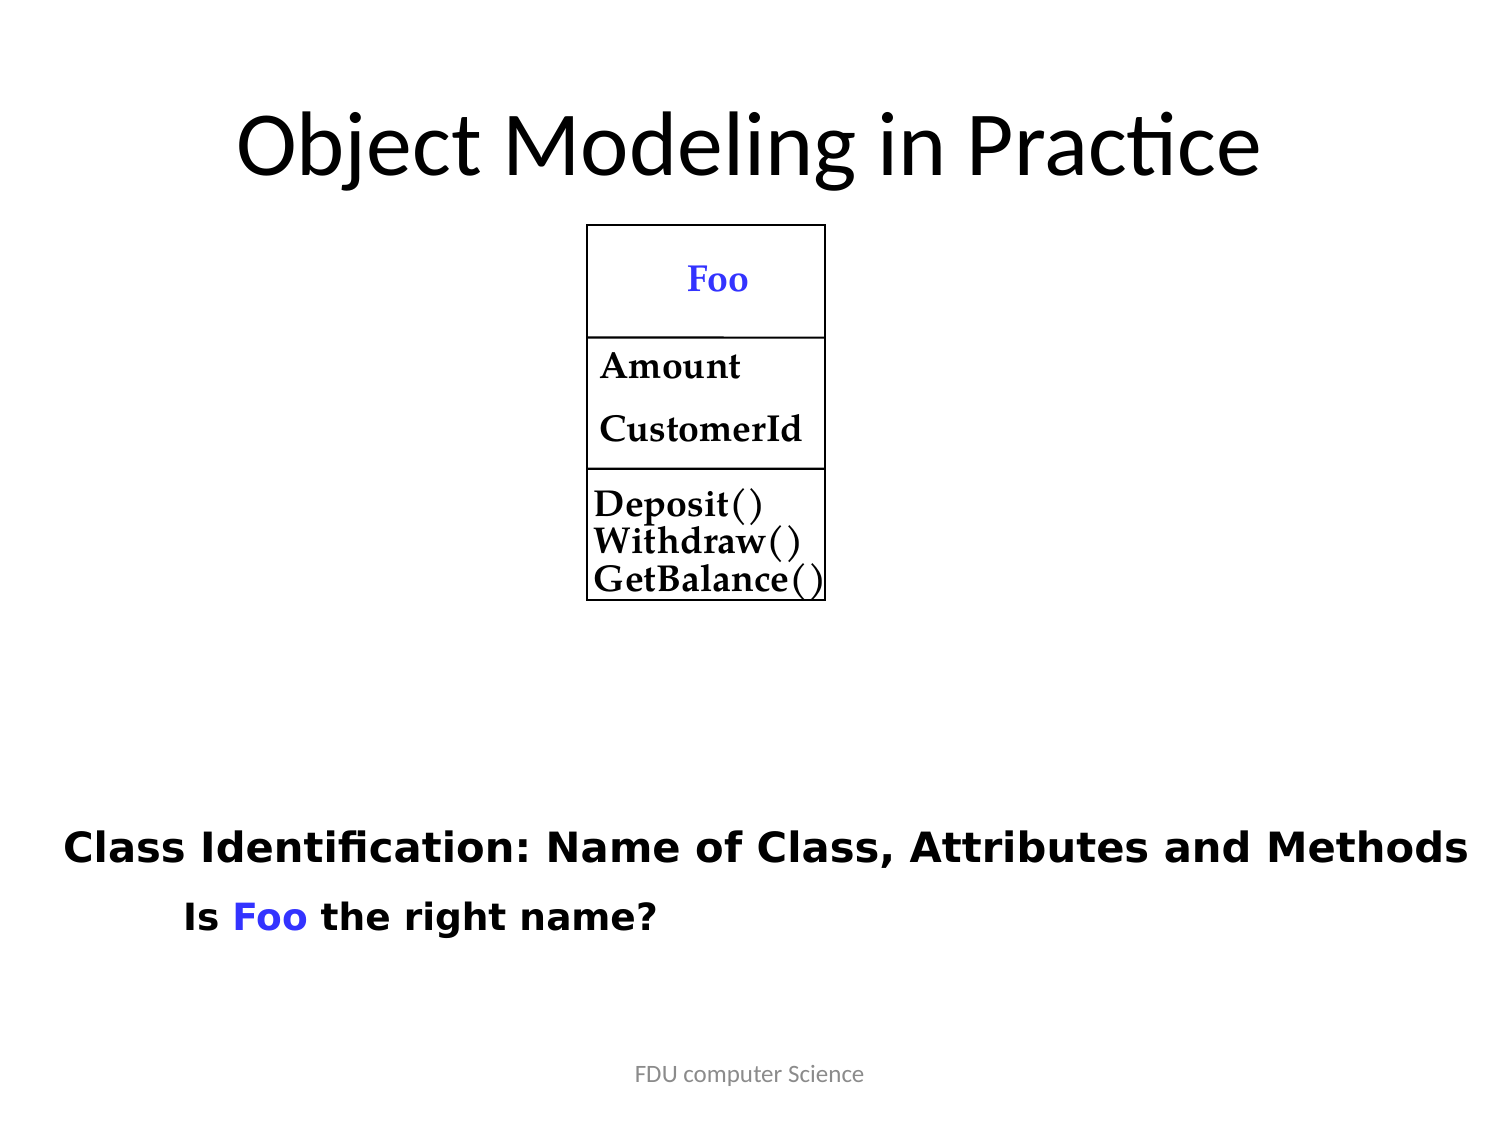

# Object Modeling in Practice

Foo
Amount
CustomerId
Deposit()
Withdraw()
GetBalance()
Class Identification: Name of Class, Attributes and Methods

Is Foo the right name?
FDU computer Science